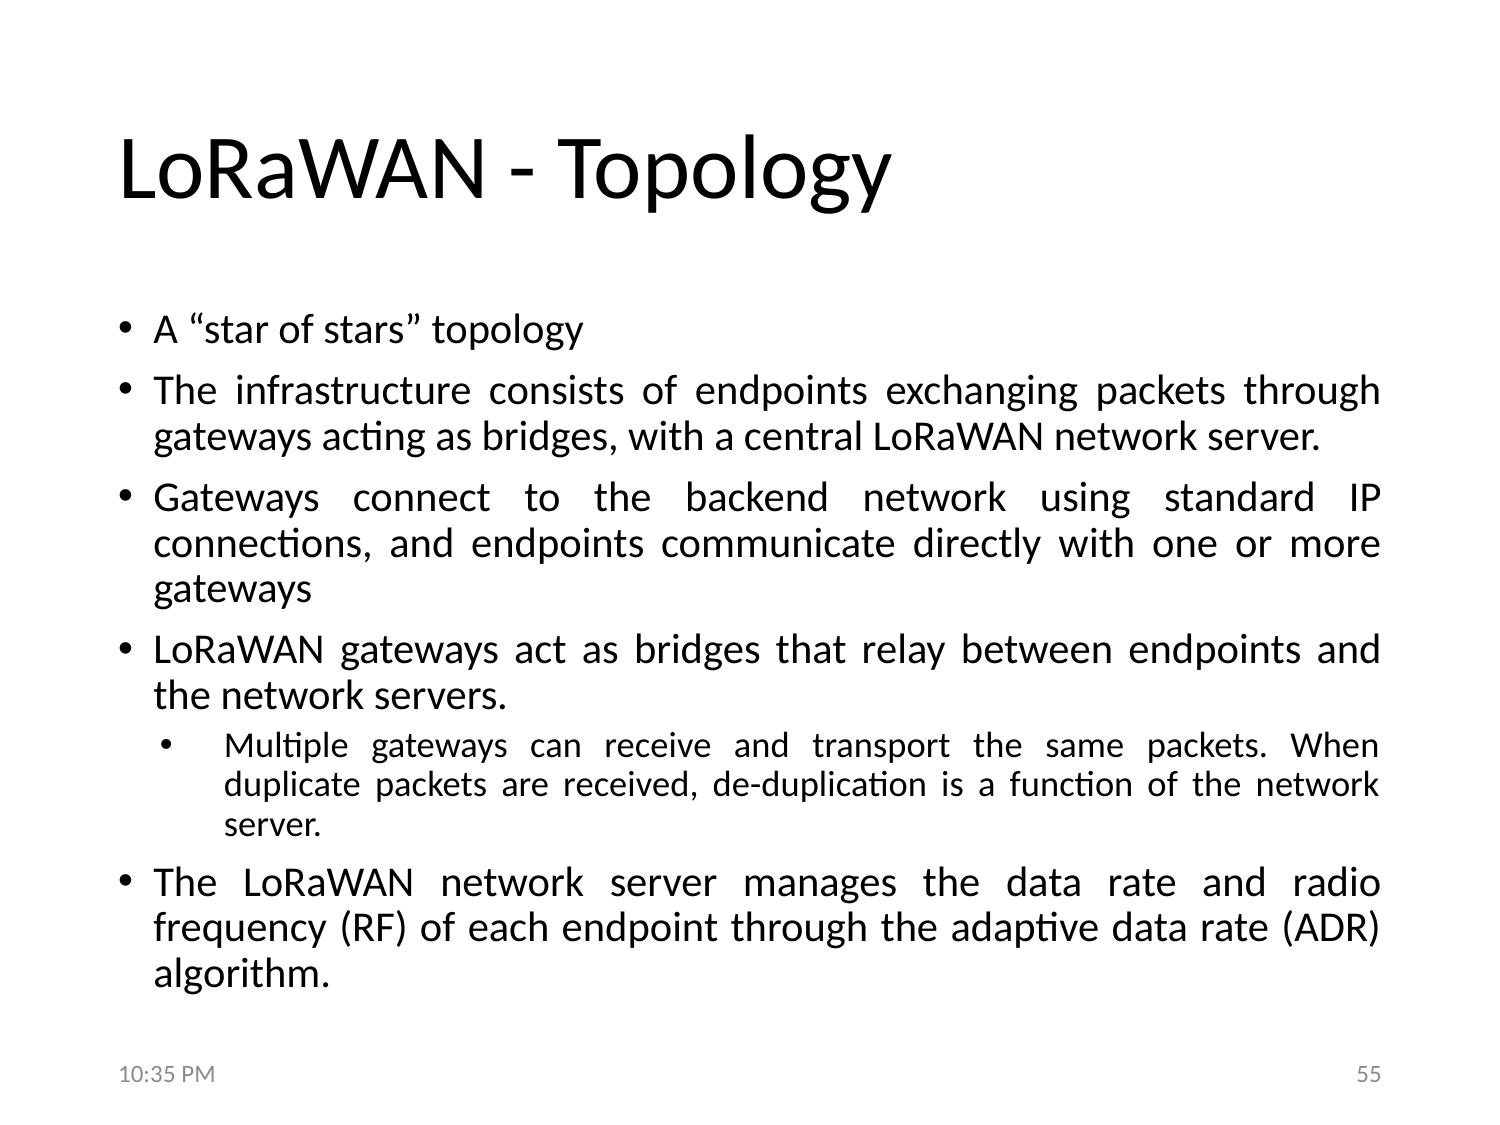

# LoRaWAN - Topology
A “star of stars” topology
The infrastructure consists of endpoints exchanging packets through gateways acting as bridges, with a central LoRaWAN network server.
Gateways connect to the backend network using standard IP connections, and endpoints communicate directly with one or more gateways
LoRaWAN gateways act as bridges that relay between endpoints and the network servers.
Multiple gateways can receive and transport the same packets. When duplicate packets are received, de-duplication is a function of the network server.
The LoRaWAN network server manages the data rate and radio frequency (RF) of each endpoint through the adaptive data rate (ADR) algorithm.
10:35 PM
55